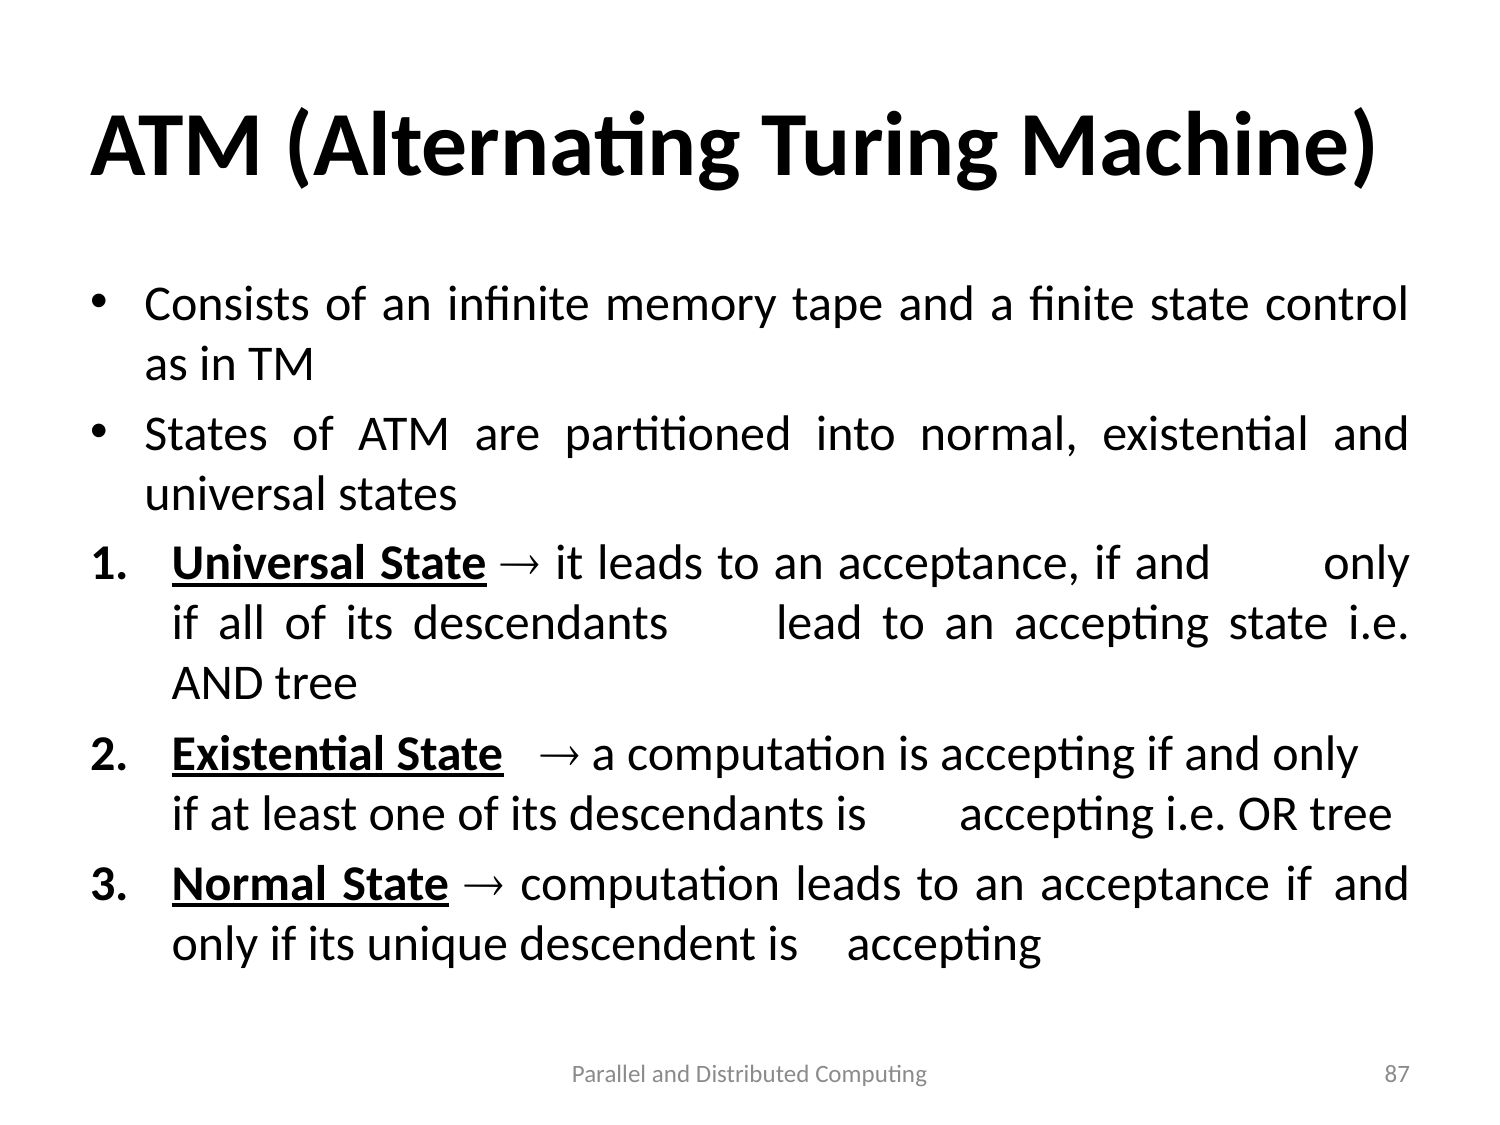

# ATM (Alternating Turing Machine)
Consists of an infinite memory tape and a finite state control as in TM
States of ATM are partitioned into normal, existential and universal states
Universal State → it leads to an acceptance, if and 				only if all of its descendants 					lead to an accepting state i.e. AND tree
Existential State  → a computation is accepting if and only 			if at least one of its descendants is 				accepting i.e. OR tree
Normal State → computation leads to an acceptance if 			and only if its unique descendent is 			accepting
Parallel and Distributed Computing
87